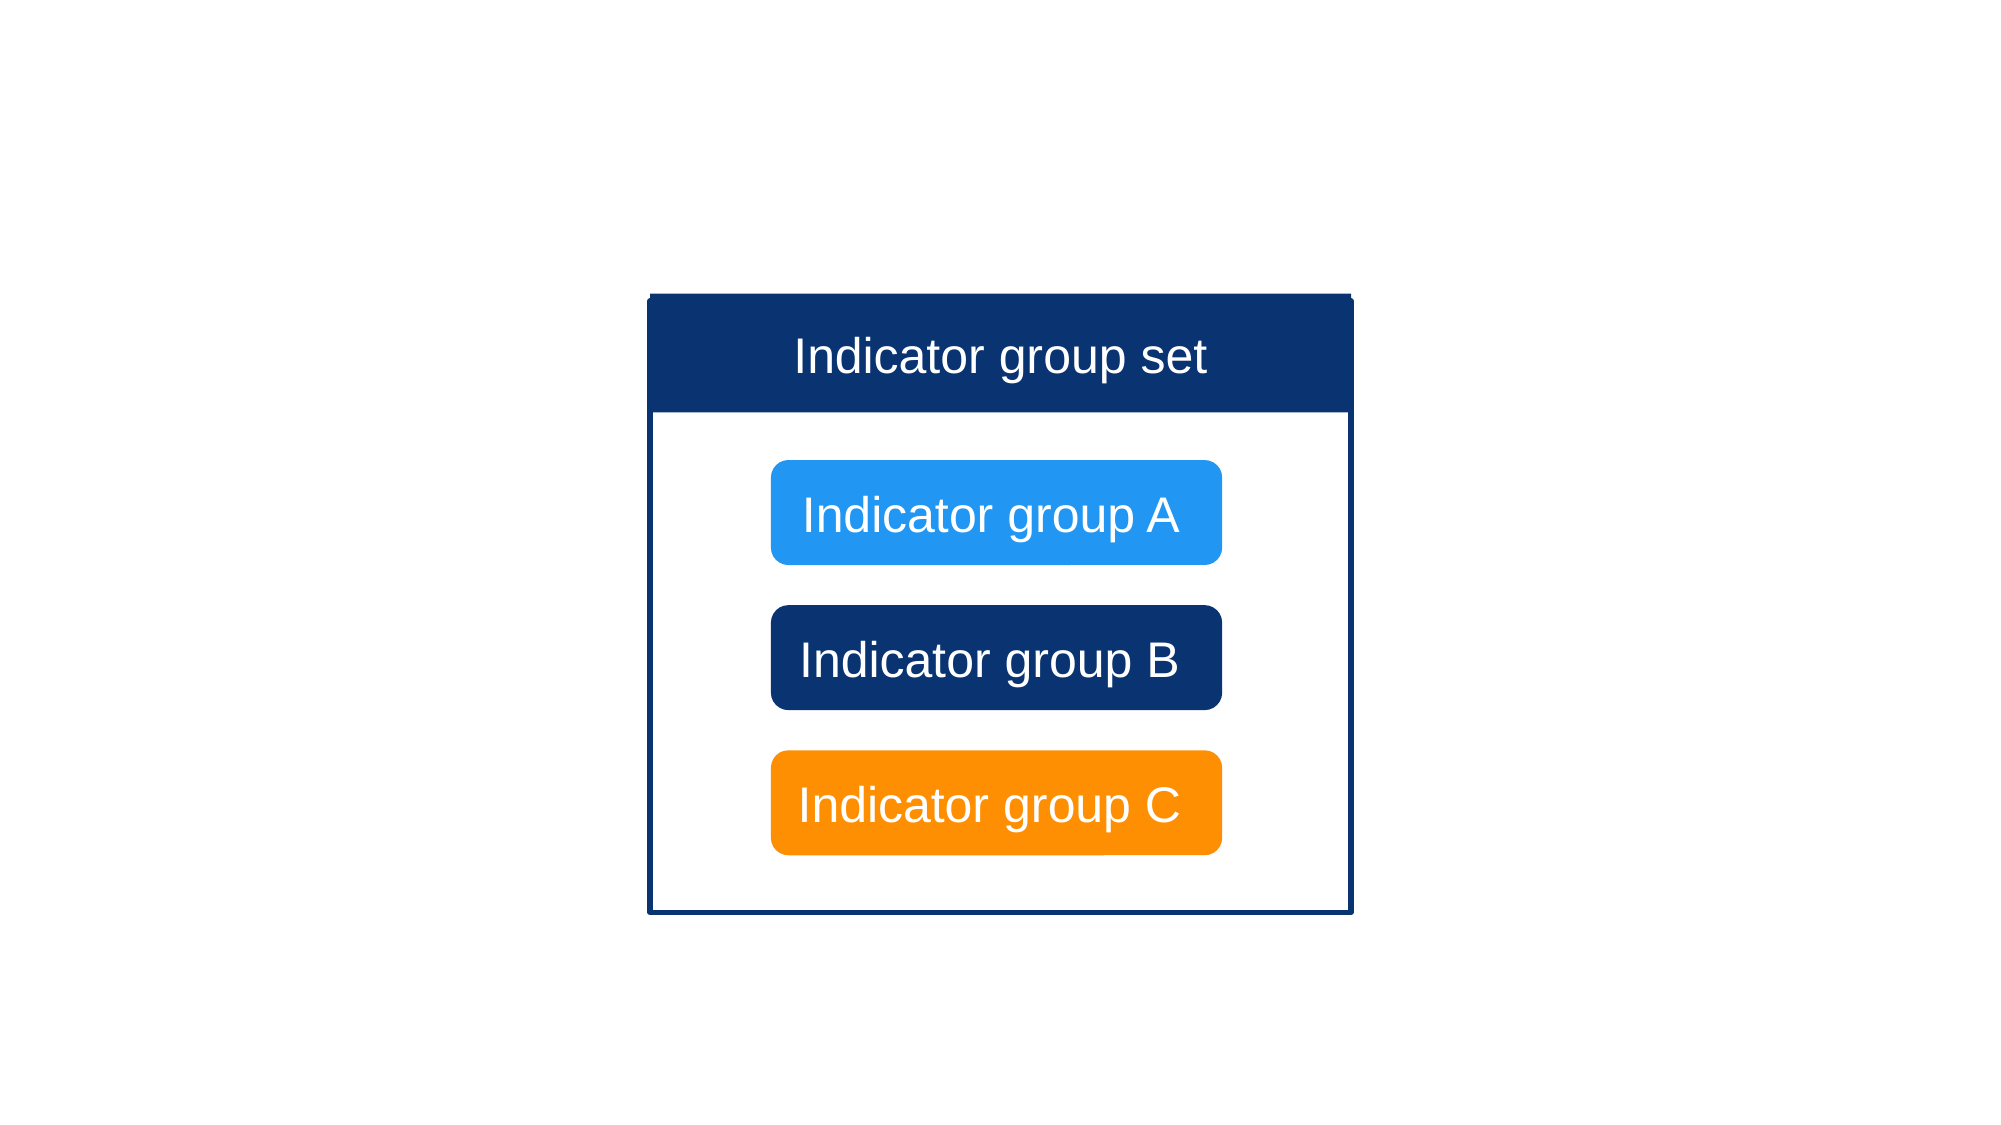

Indicator group set

Indicator group A
Indicator group B
Indicator group C